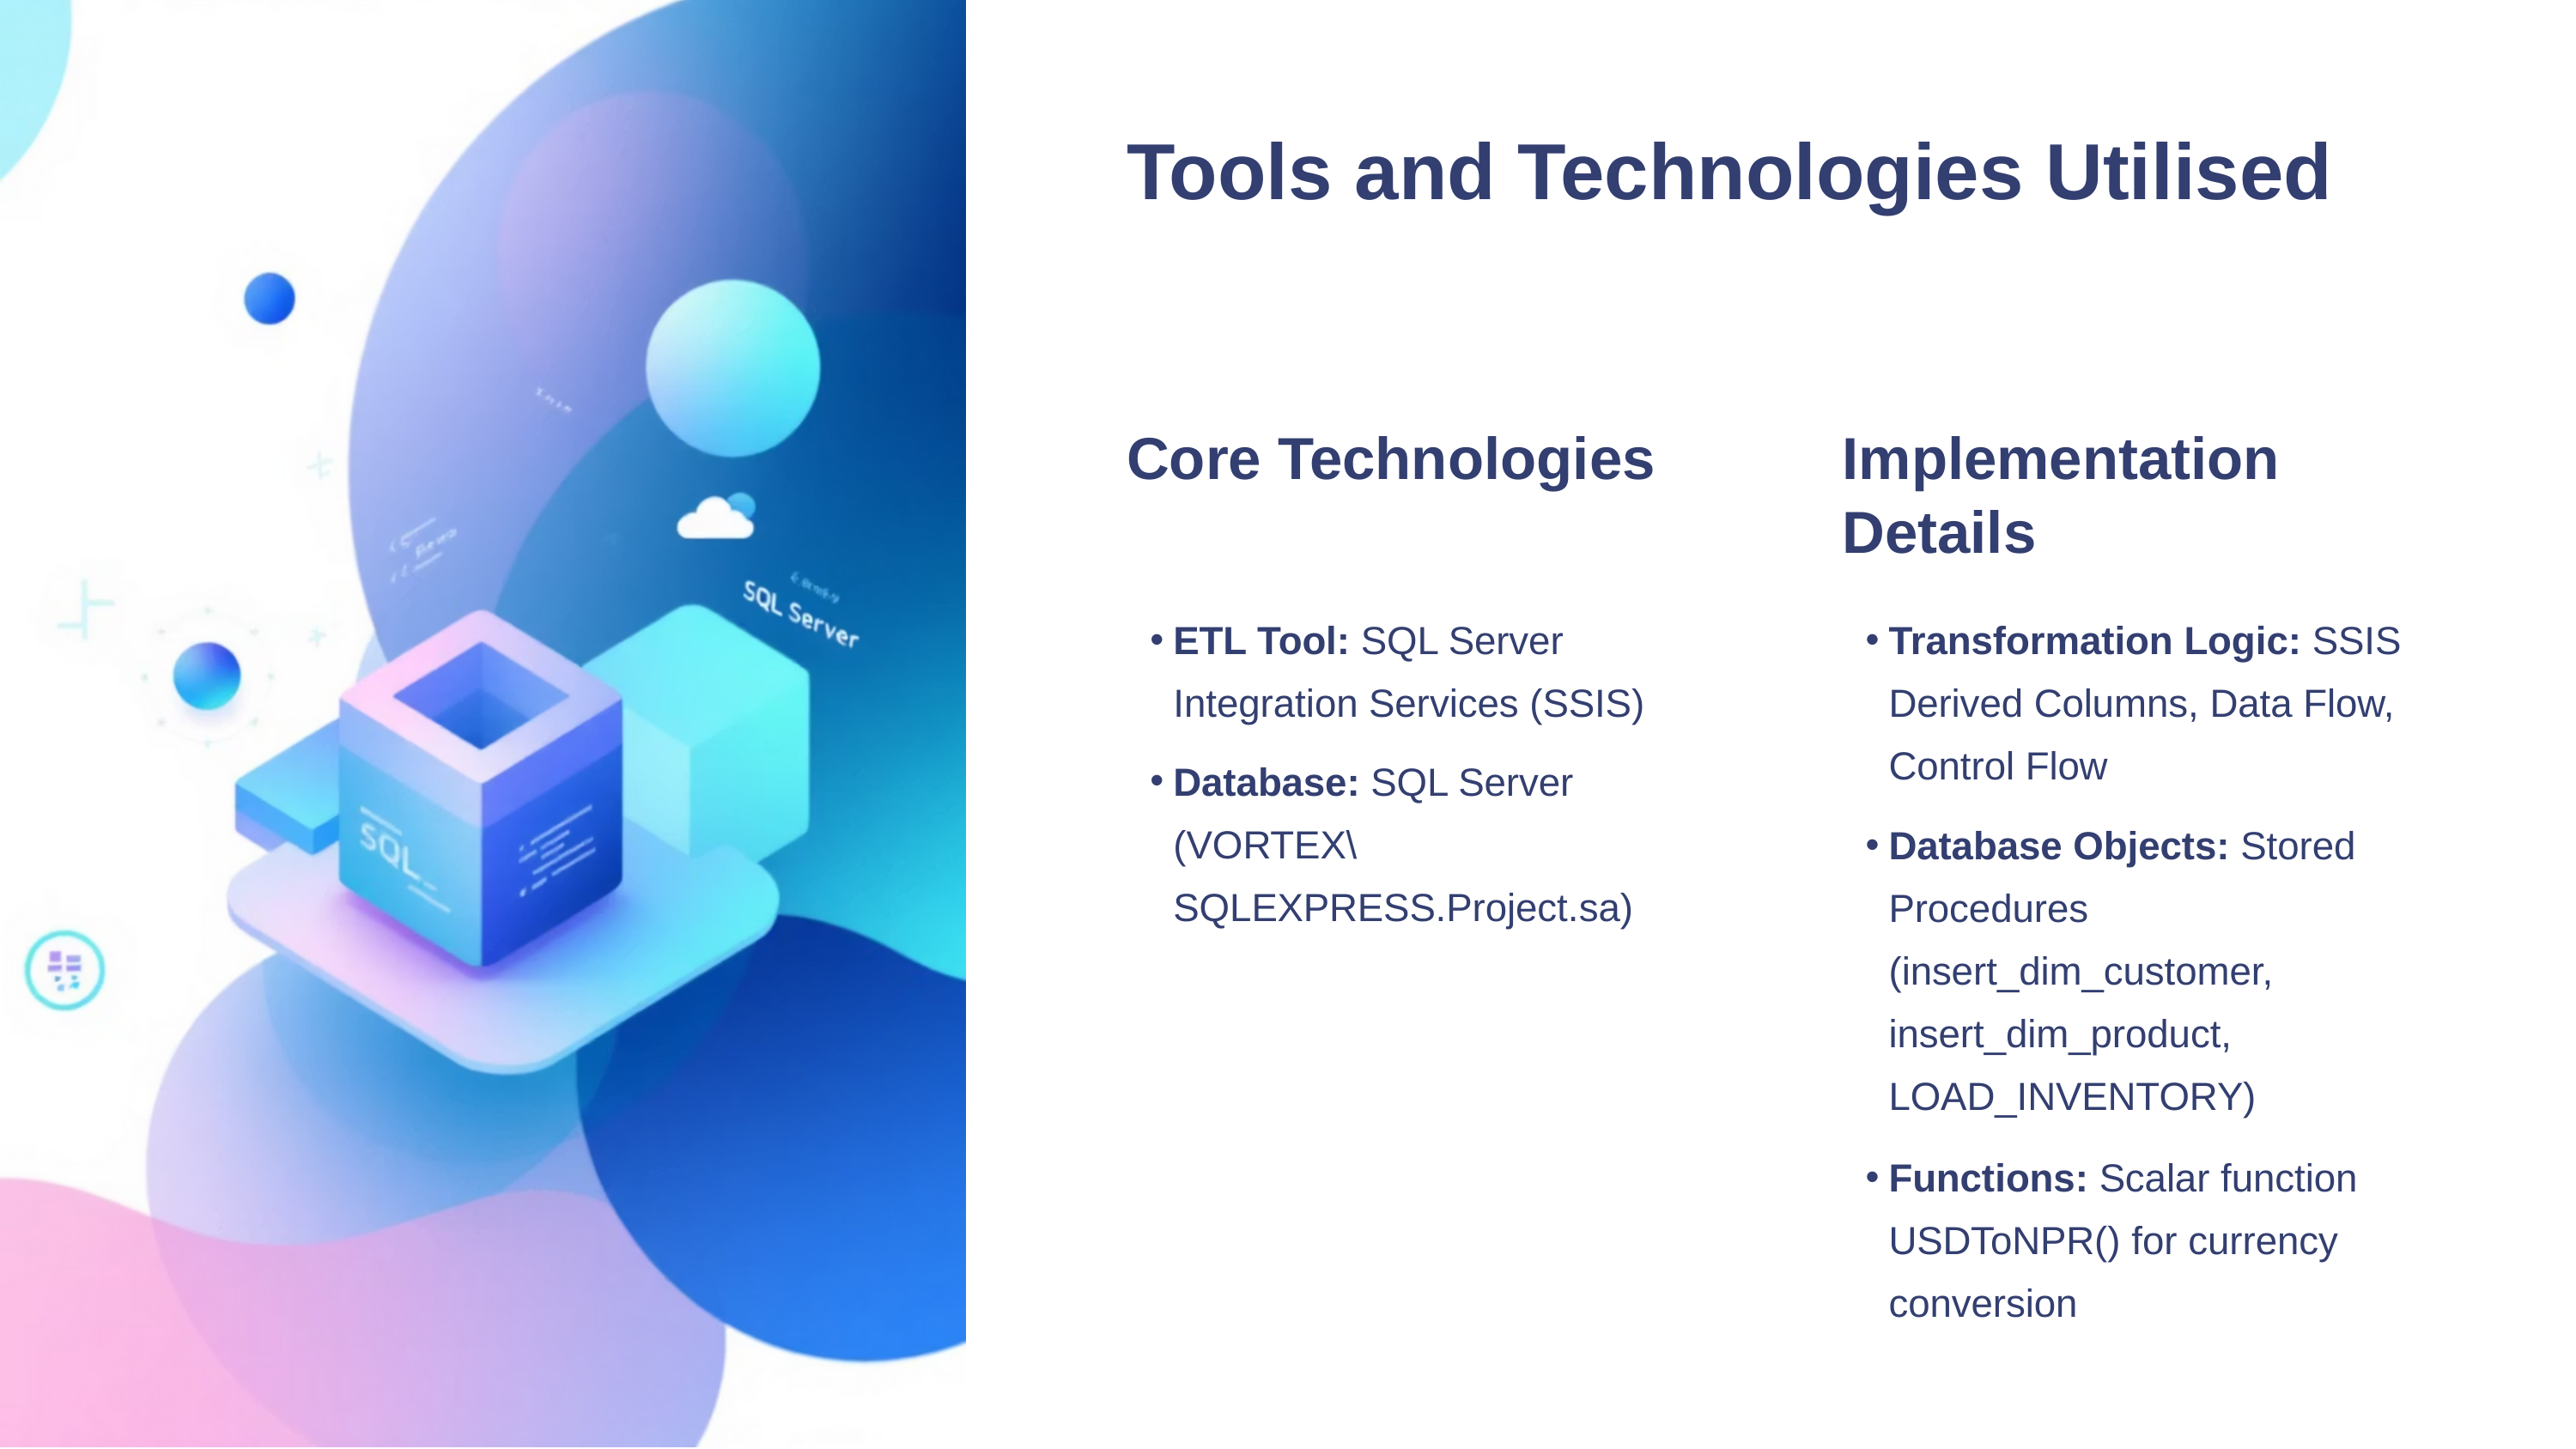

Tools and Technologies Utilised
Core Technologies
Implementation Details
Transformation Logic: SSIS Derived Columns, Data Flow, Control Flow
ETL Tool: SQL Server Integration Services (SSIS)
Database: SQL Server (VORTEX\SQLEXPRESS.Project.sa)
Database Objects: Stored Procedures (insert_dim_customer, insert_dim_product, LOAD_INVENTORY)
Functions: Scalar function USDToNPR() for currency conversion